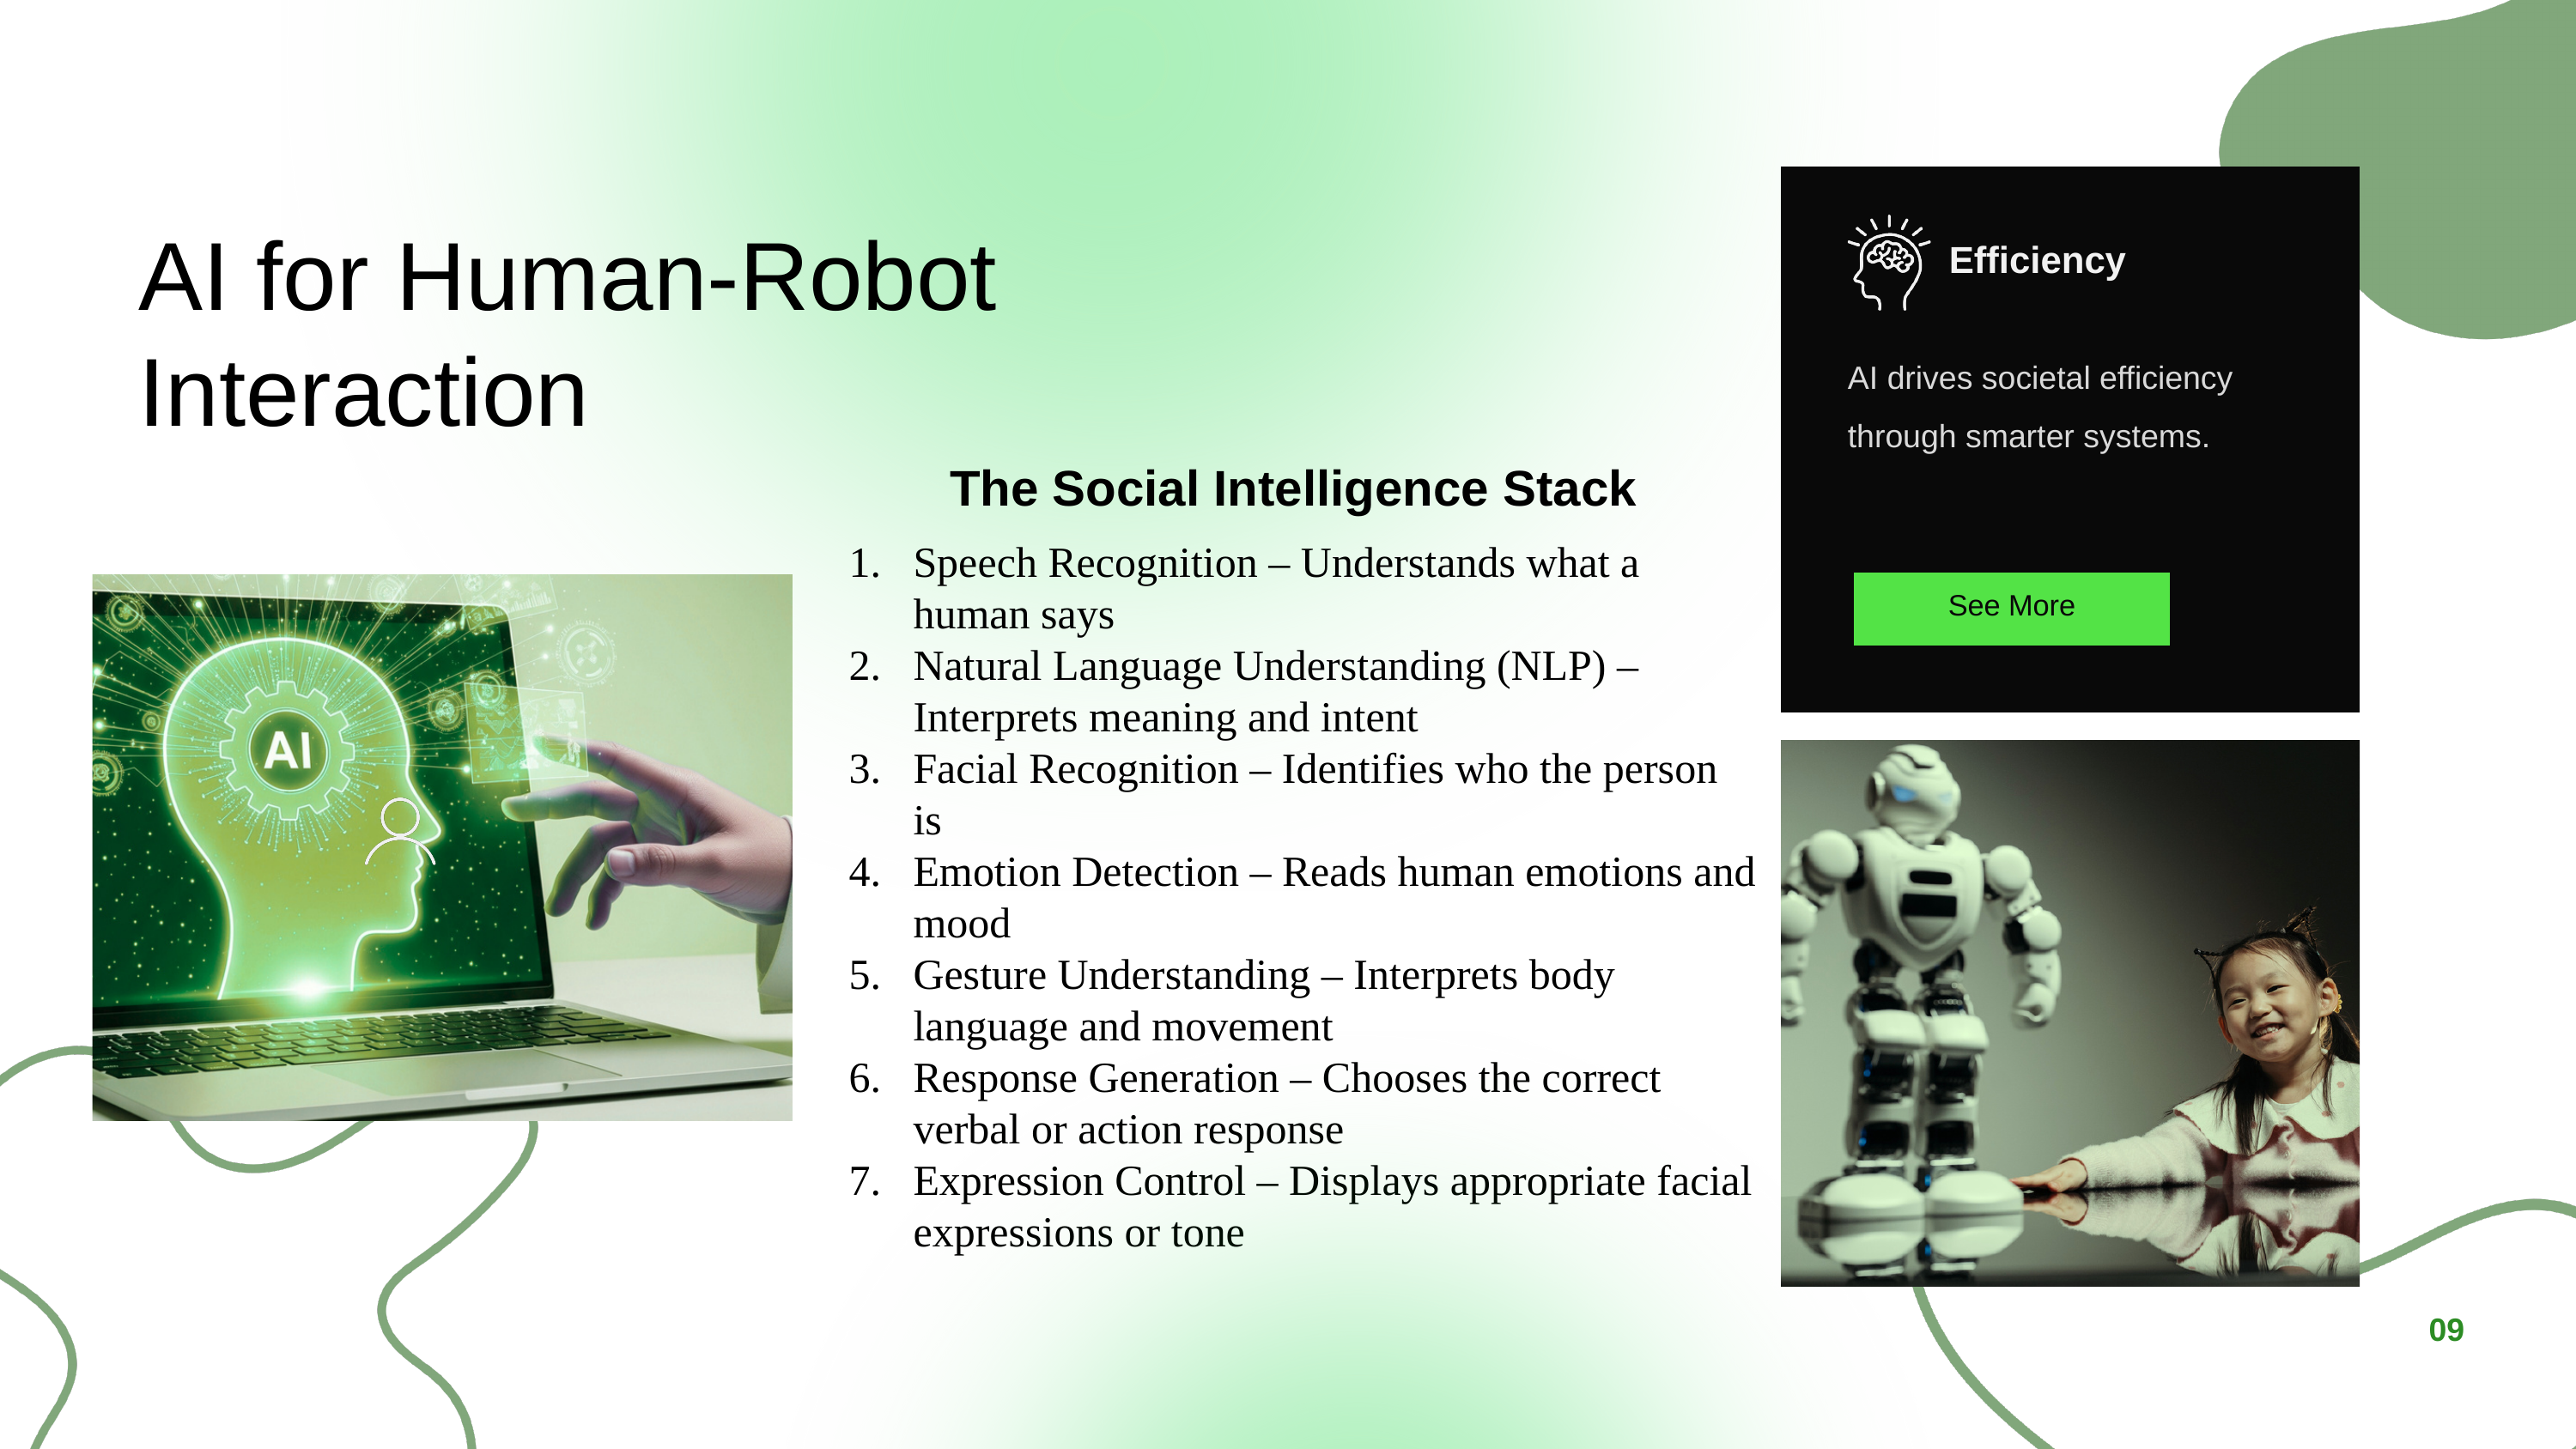

AI for Human-Robot Interaction

Efficiency
AI drives societal efficiency through smarter systems.
The Social Intelligence Stack
Speech Recognition – Understands what a human says
Natural Language Understanding (NLP) – Interprets meaning and intent
Facial Recognition – Identifies who the person is
Emotion Detection – Reads human emotions and mood
Gesture Understanding – Interprets body language and movement
Response Generation – Chooses the correct verbal or action response
Expression Control – Displays appropriate facial expressions or tone

See More

09